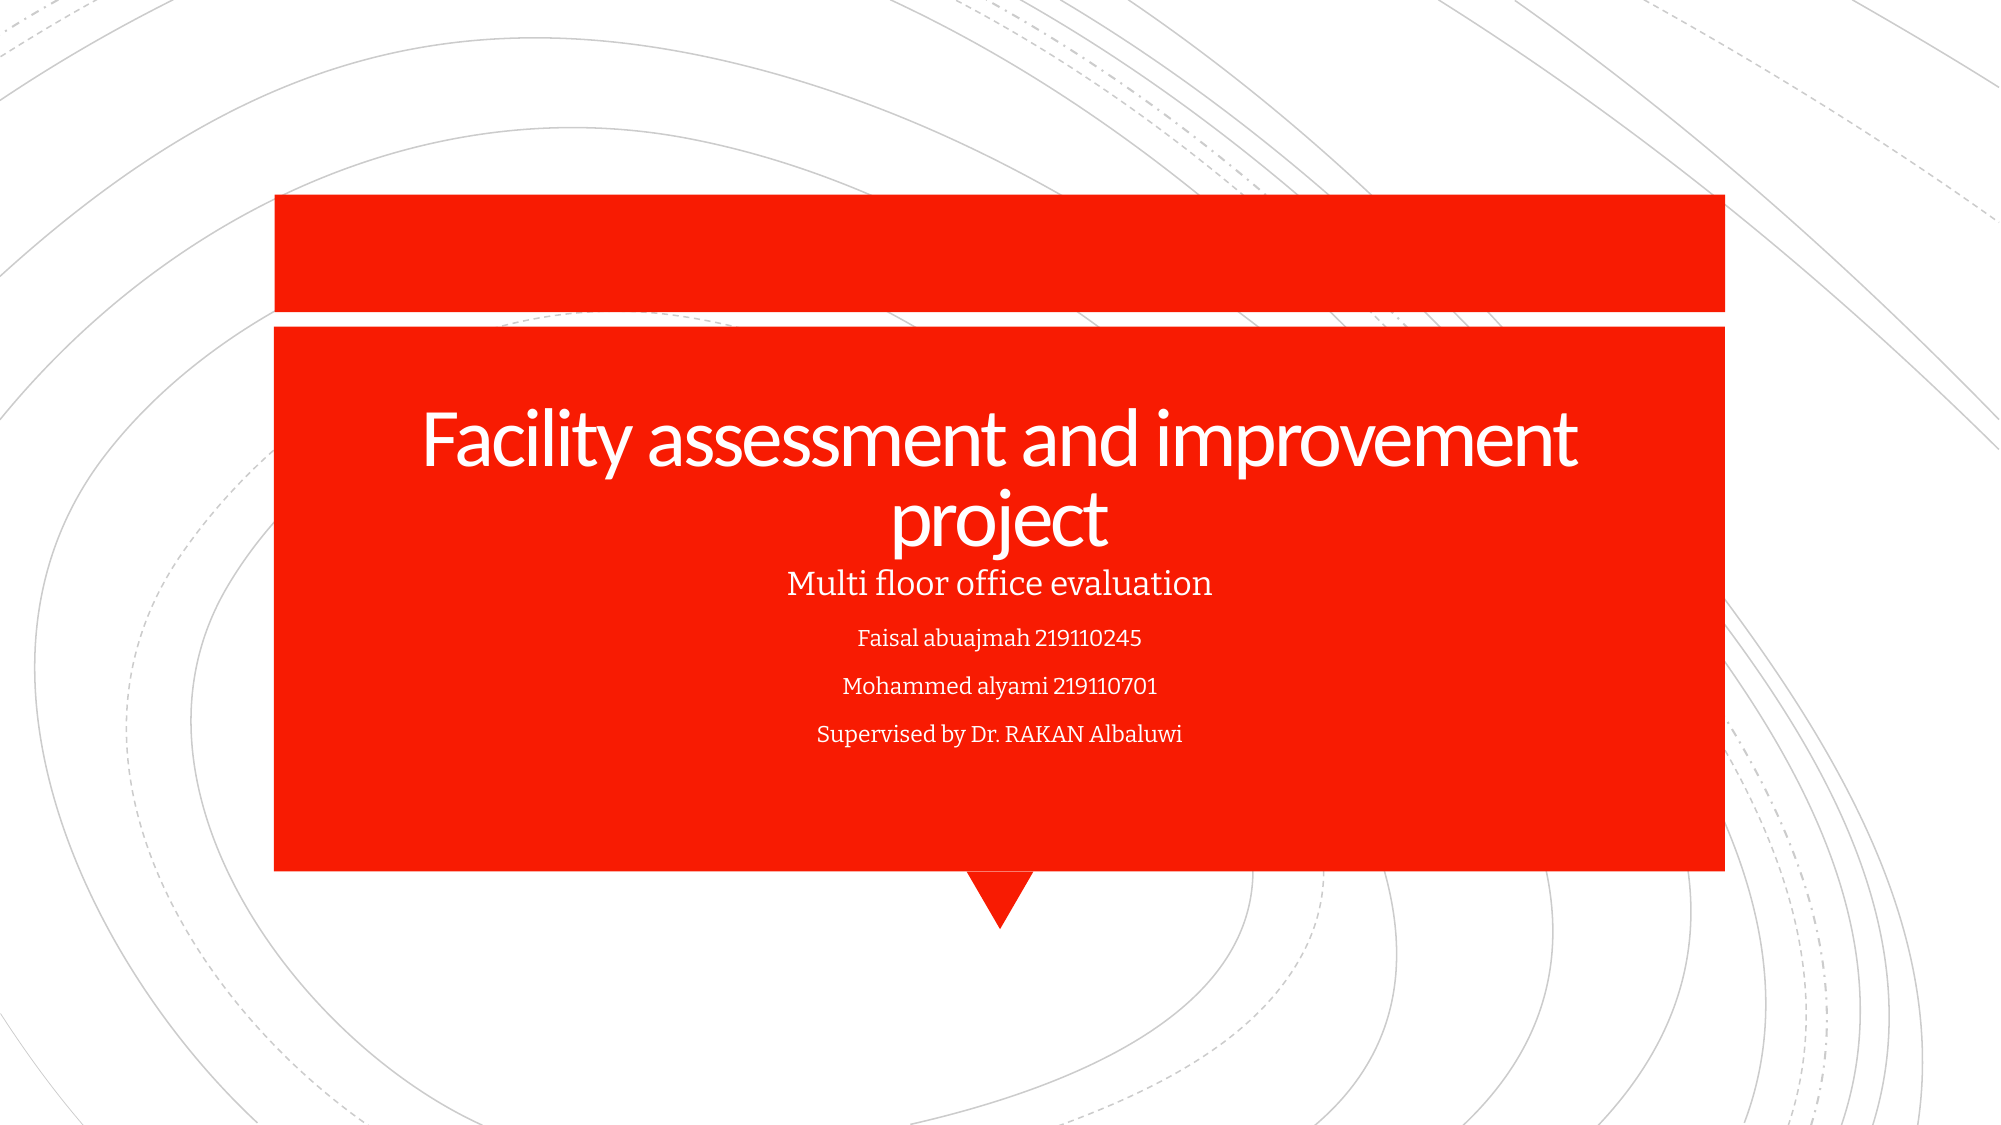

# Facility assessment and improvement project
Multi floor office evaluation
Faisal abuajmah 219110245
Mohammed alyami 219110701
Supervised by Dr. RAKAN Albaluwi